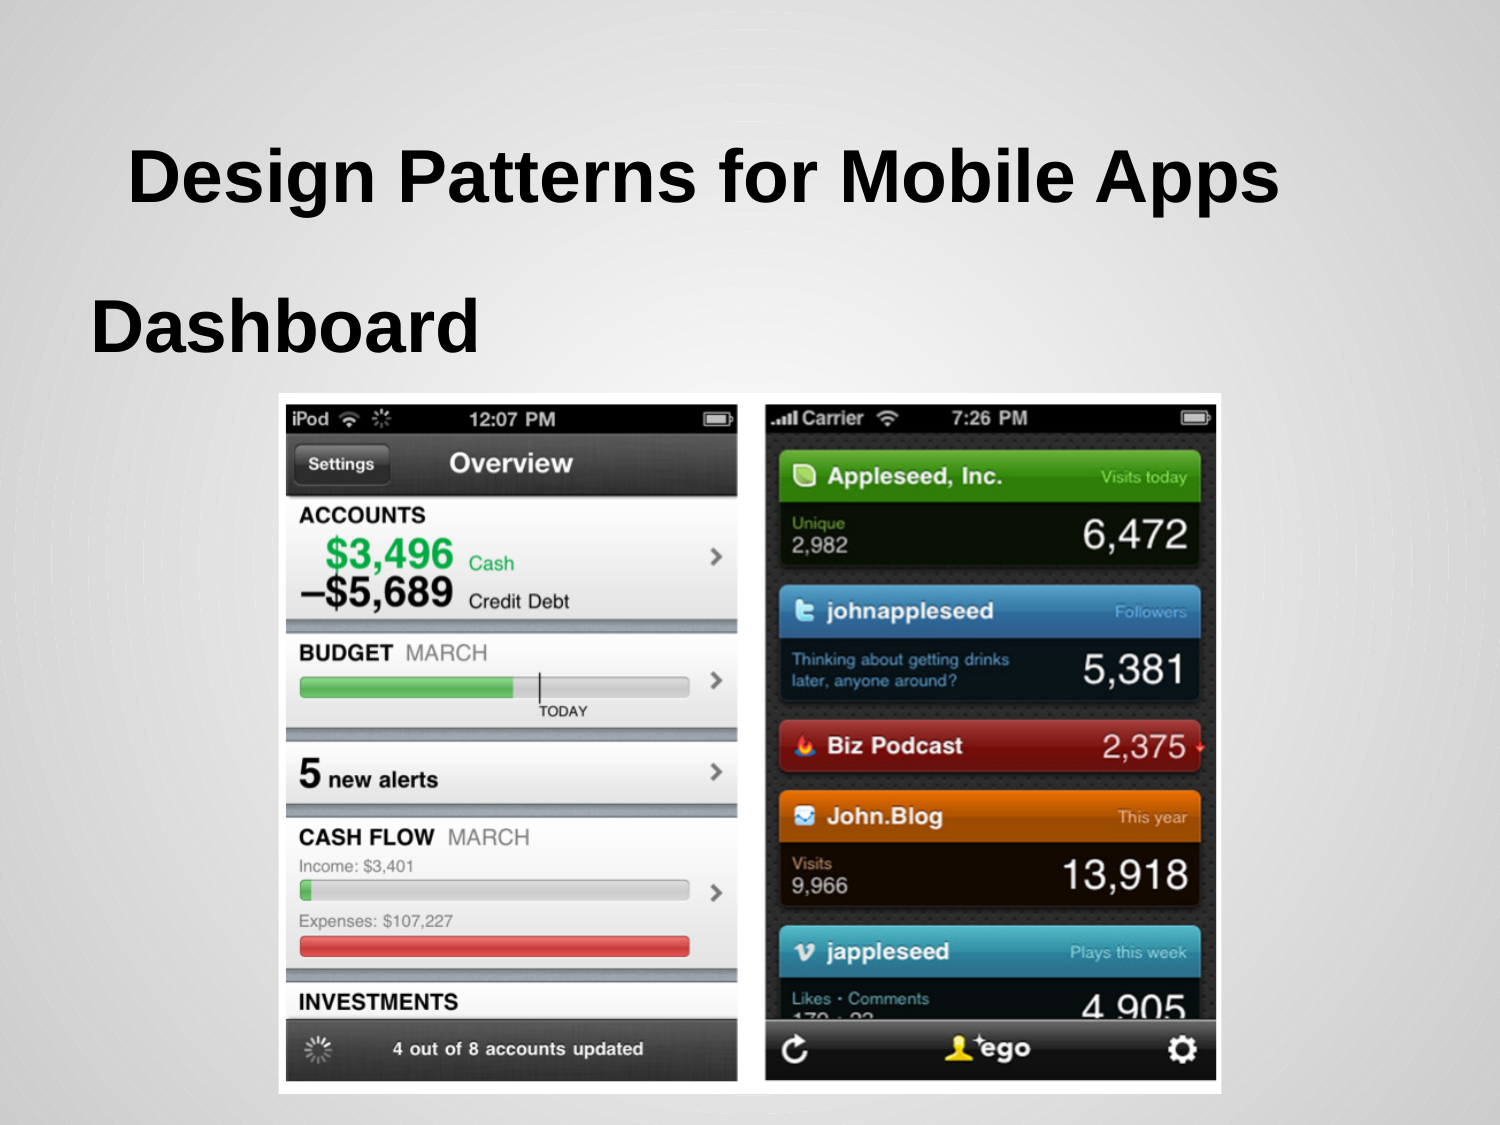

# Design Patterns for Mobile Apps
Dashboard